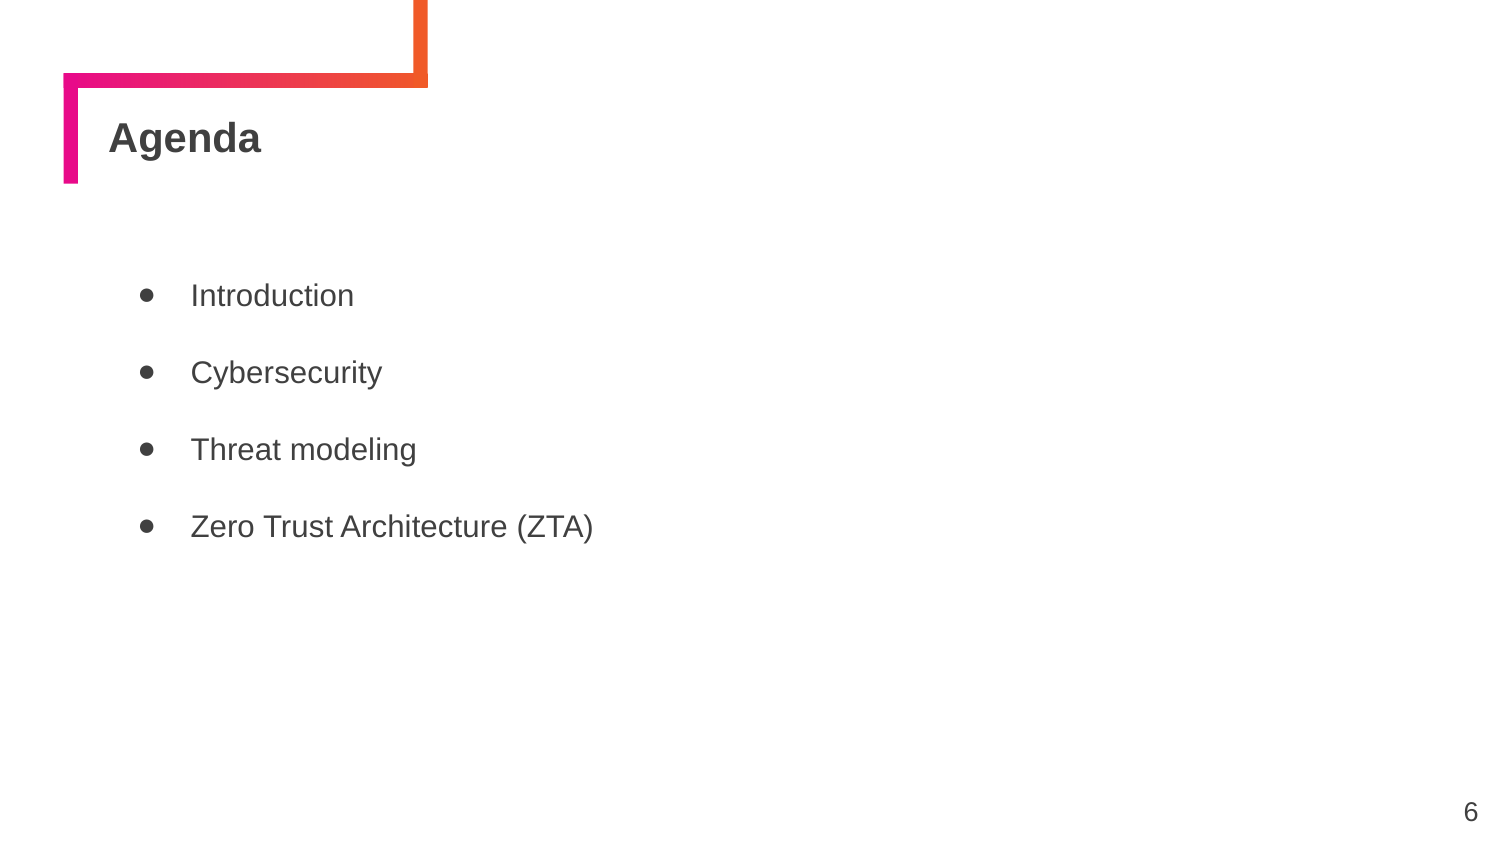

# Agenda
Introduction
Cybersecurity
Threat modeling
Zero Trust Architecture (ZTA)
6